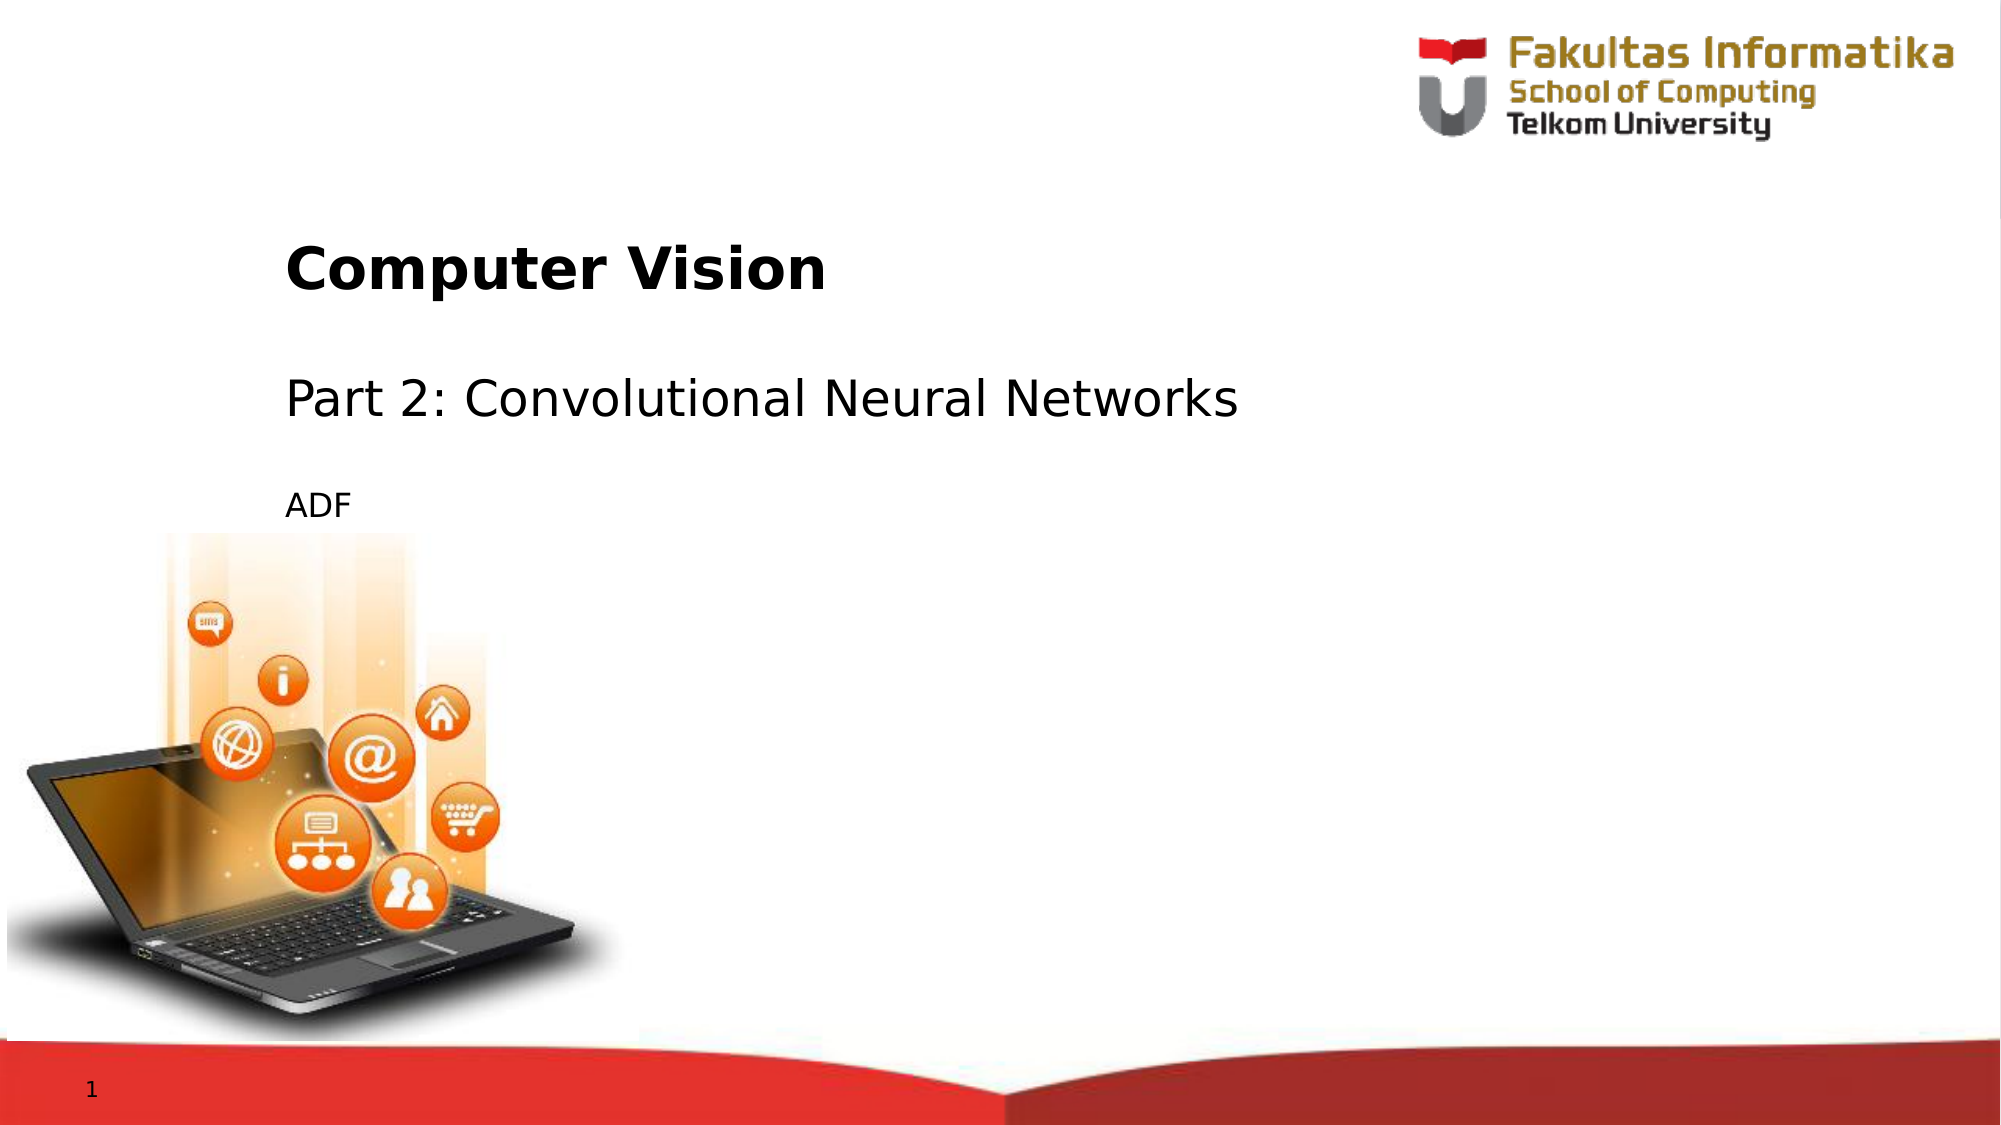

# Computer Vision
Part 2: Convolutional Neural Networks
ADF
1